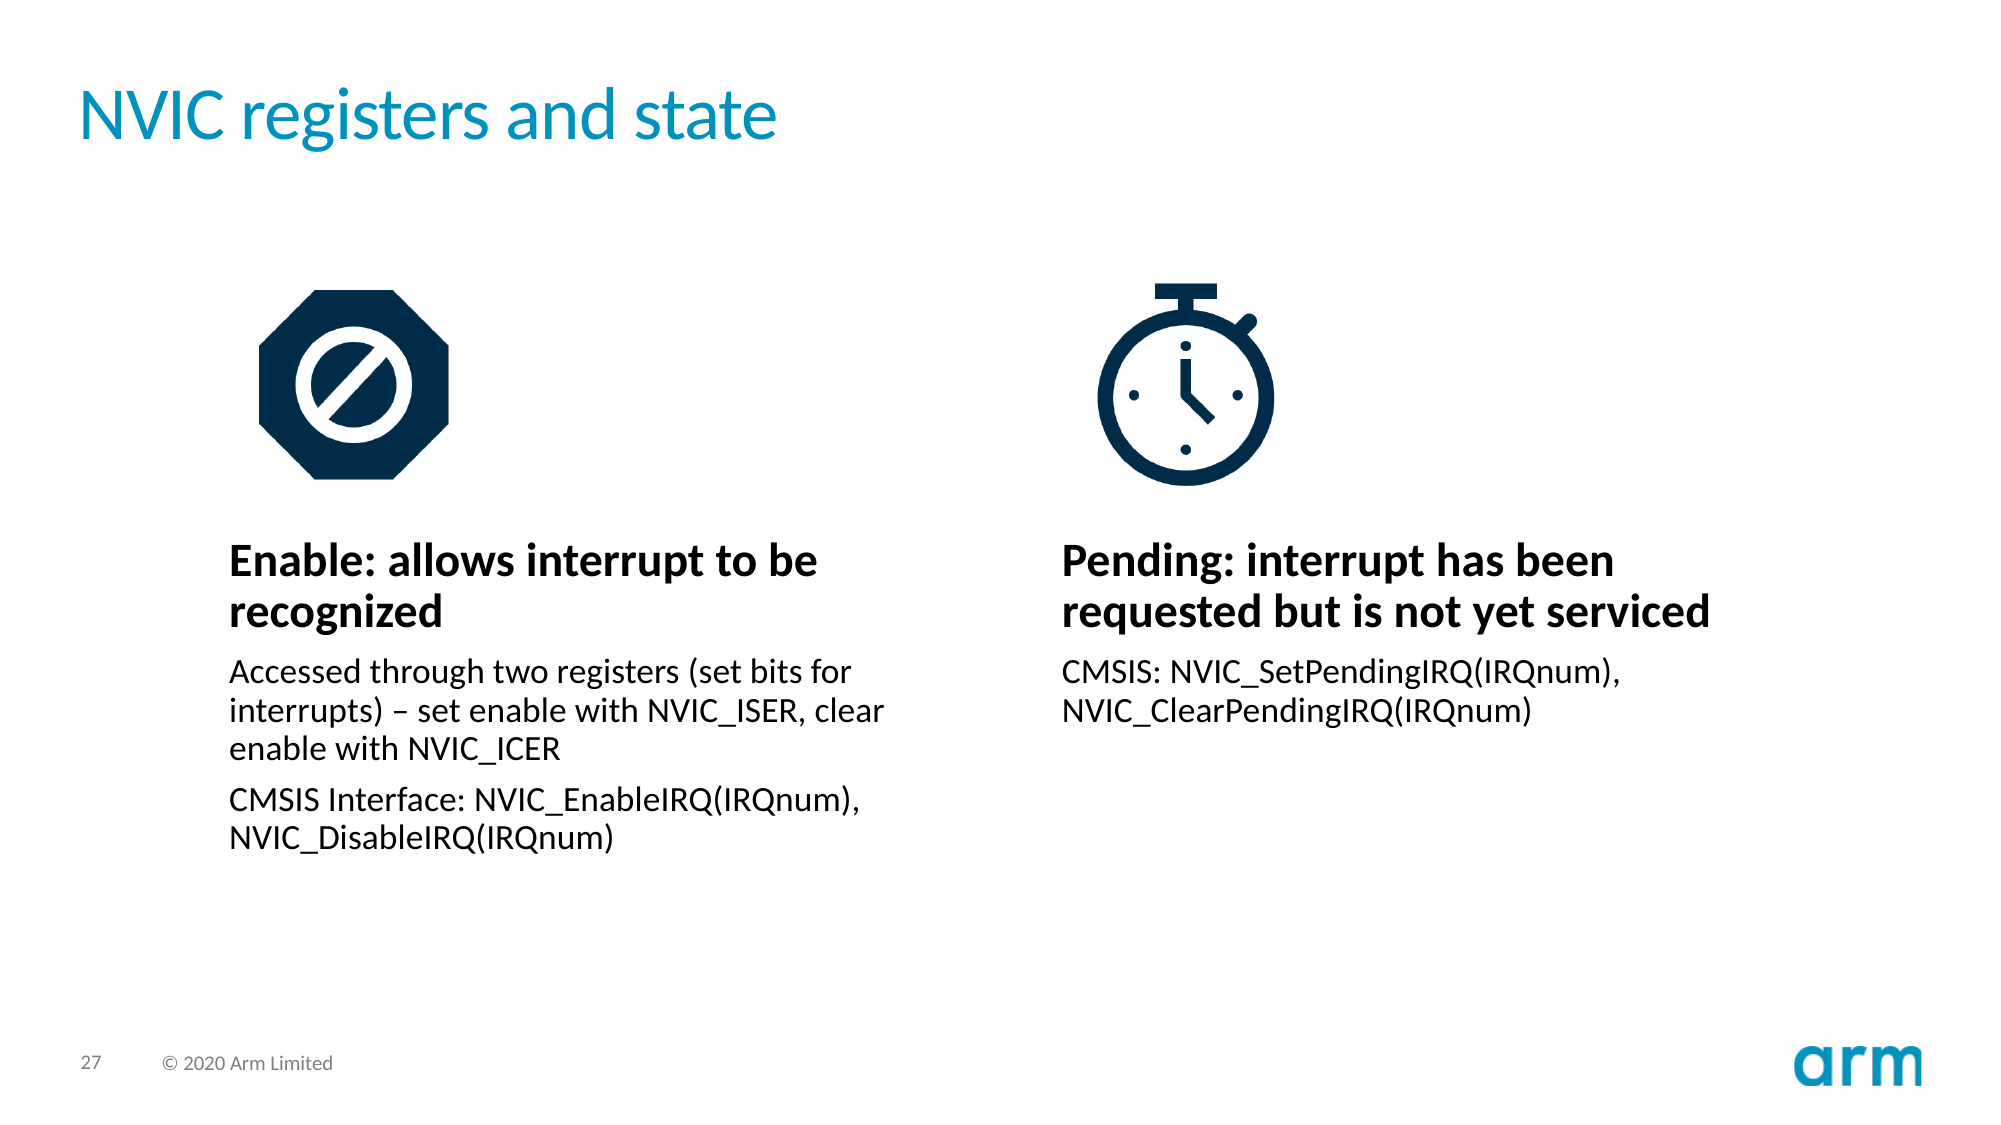

# NVIC registers and state
Enable: allows interrupt to be recognized
Accessed through two registers (set bits for interrupts) – set enable with NVIC_ISER, clear enable with NVIC_ICER
CMSIS Interface: NVIC_EnableIRQ(IRQnum), NVIC_DisableIRQ(IRQnum)
Pending: interrupt has been requested but is not yet serviced
CMSIS: NVIC_SetPendingIRQ(IRQnum), NVIC_ClearPendingIRQ(IRQnum)